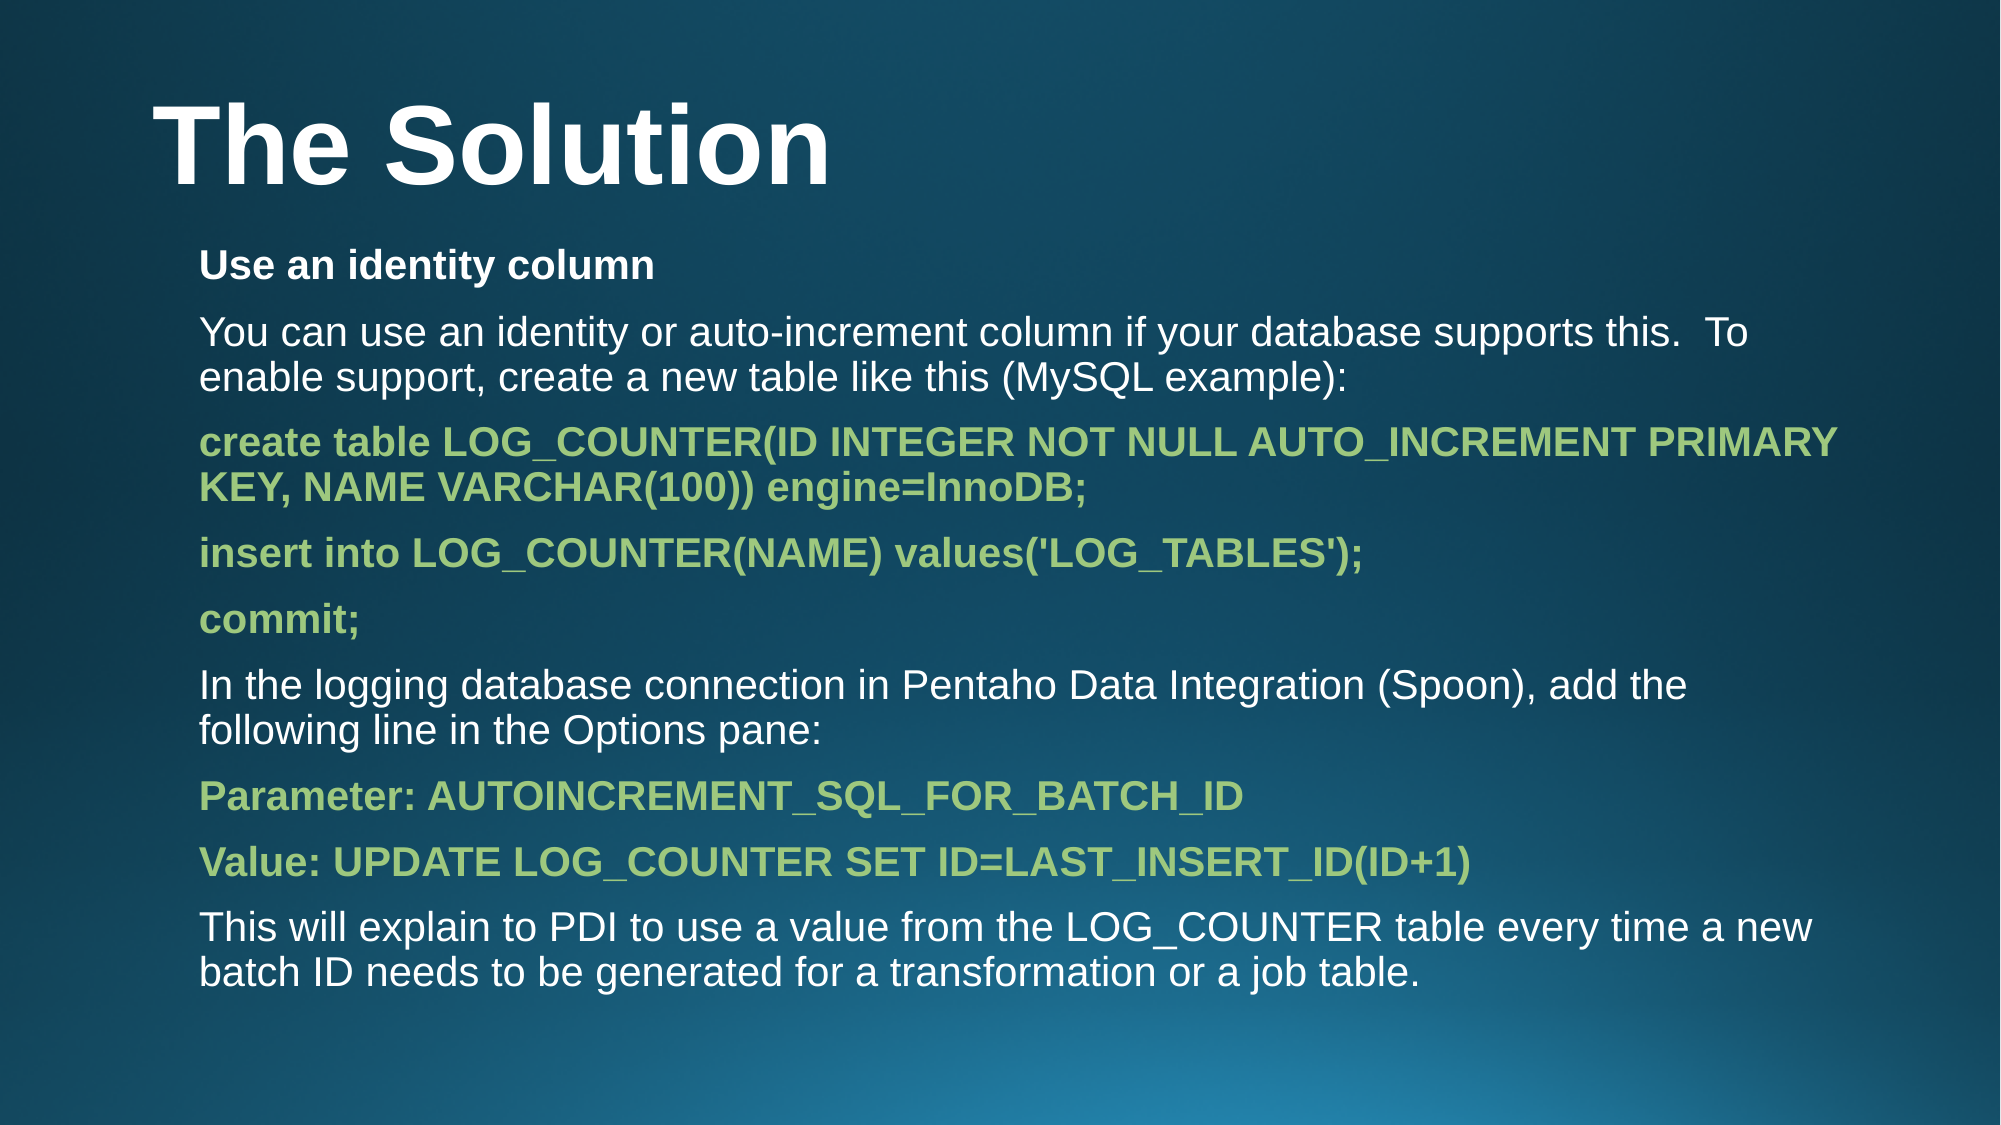

# The Solution
Use an identity column
You can use an identity or auto-increment column if your database supports this.  To enable support, create a new table like this (MySQL example):
create table LOG_COUNTER(ID INTEGER NOT NULL AUTO_INCREMENT PRIMARY KEY, NAME VARCHAR(100)) engine=InnoDB;
insert into LOG_COUNTER(NAME) values('LOG_TABLES');
commit;
In the logging database connection in Pentaho Data Integration (Spoon), add the following line in the Options pane:
Parameter: AUTOINCREMENT_SQL_FOR_BATCH_ID
Value: UPDATE LOG_COUNTER SET ID=LAST_INSERT_ID(ID+1)
This will explain to PDI to use a value from the LOG_COUNTER table every time a new batch ID needs to be generated for a transformation or a job table.